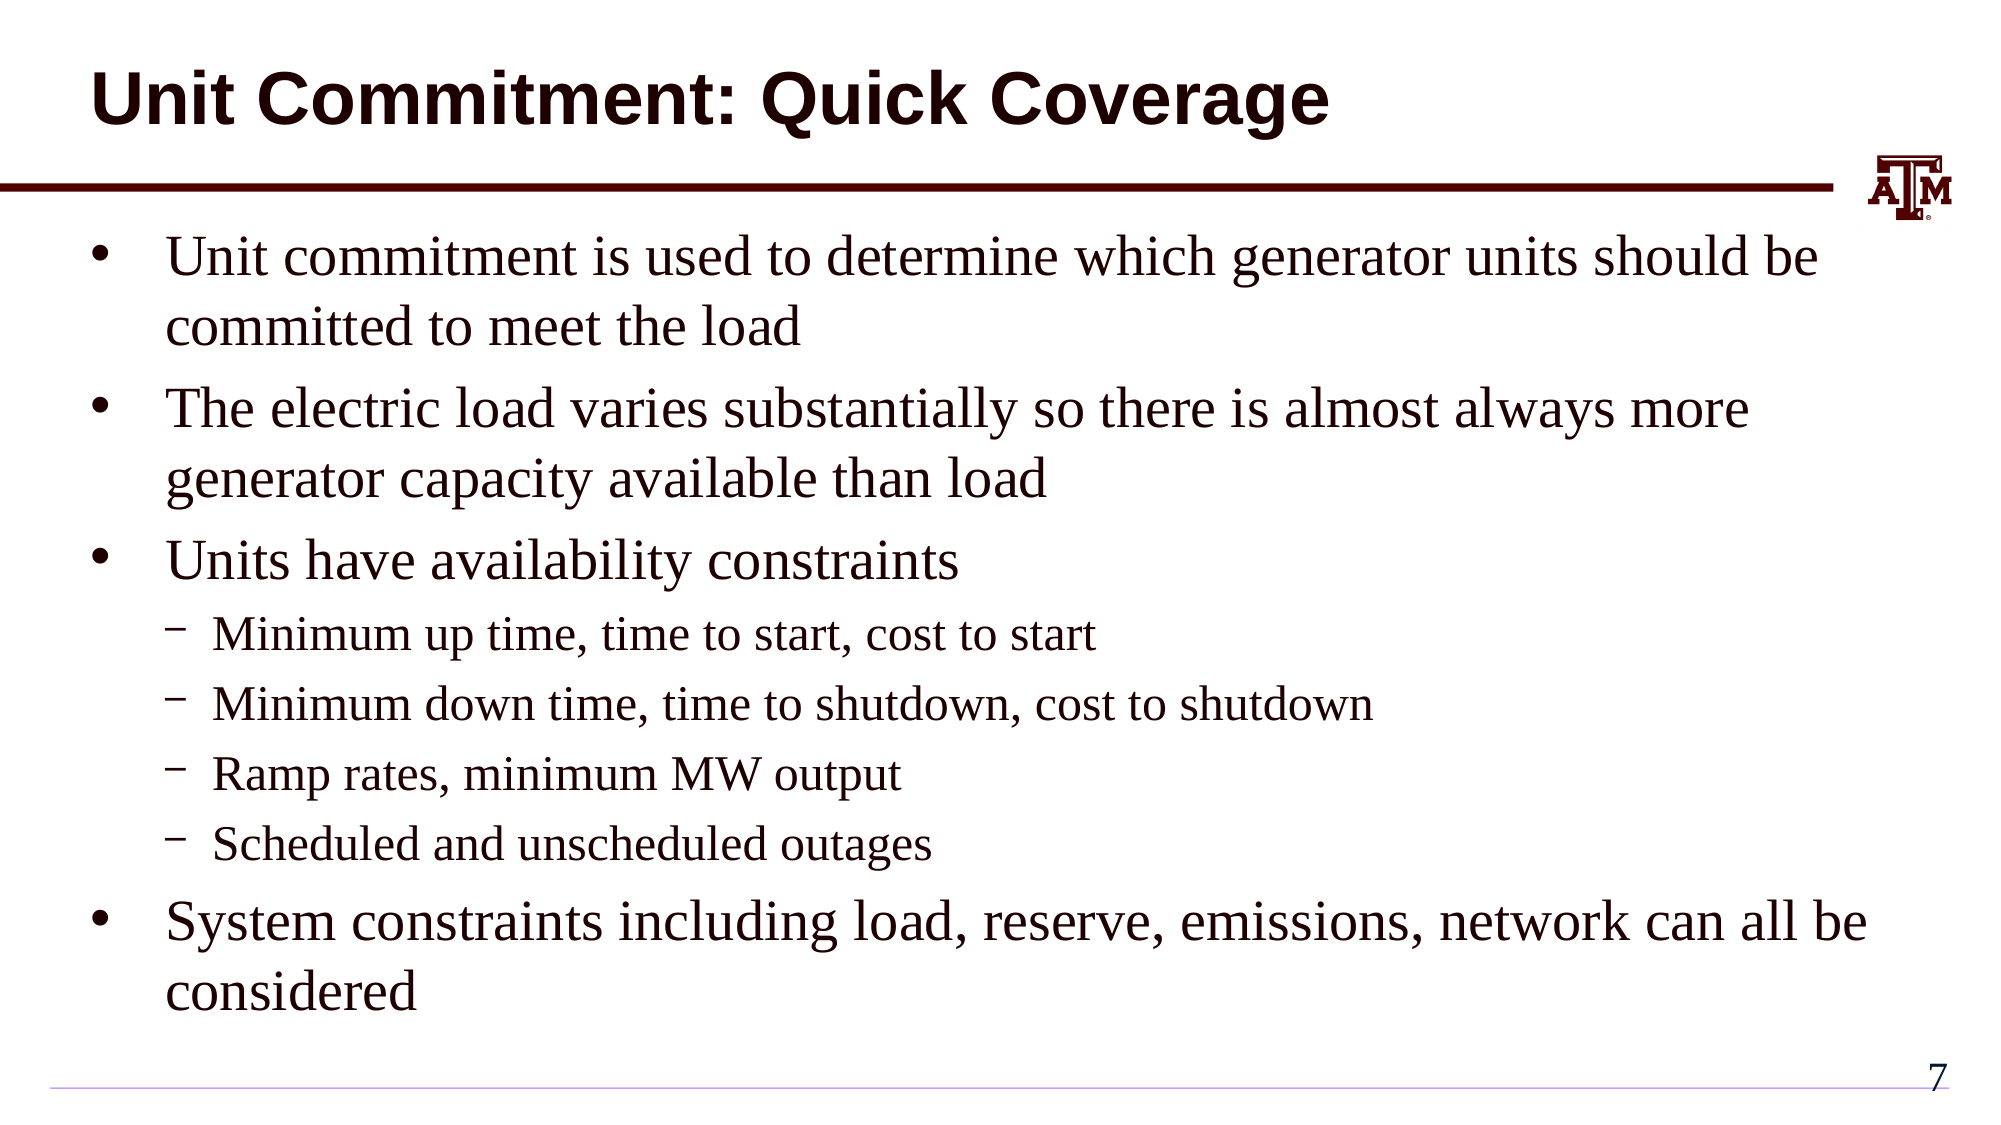

# Unit Commitment: Quick Coverage
Unit commitment is used to determine which generator units should be committed to meet the load
The electric load varies substantially so there is almost always more generator capacity available than load
Units have availability constraints
Minimum up time, time to start, cost to start
Minimum down time, time to shutdown, cost to shutdown
Ramp rates, minimum MW output
Scheduled and unscheduled outages
System constraints including load, reserve, emissions, network can all be considered

7